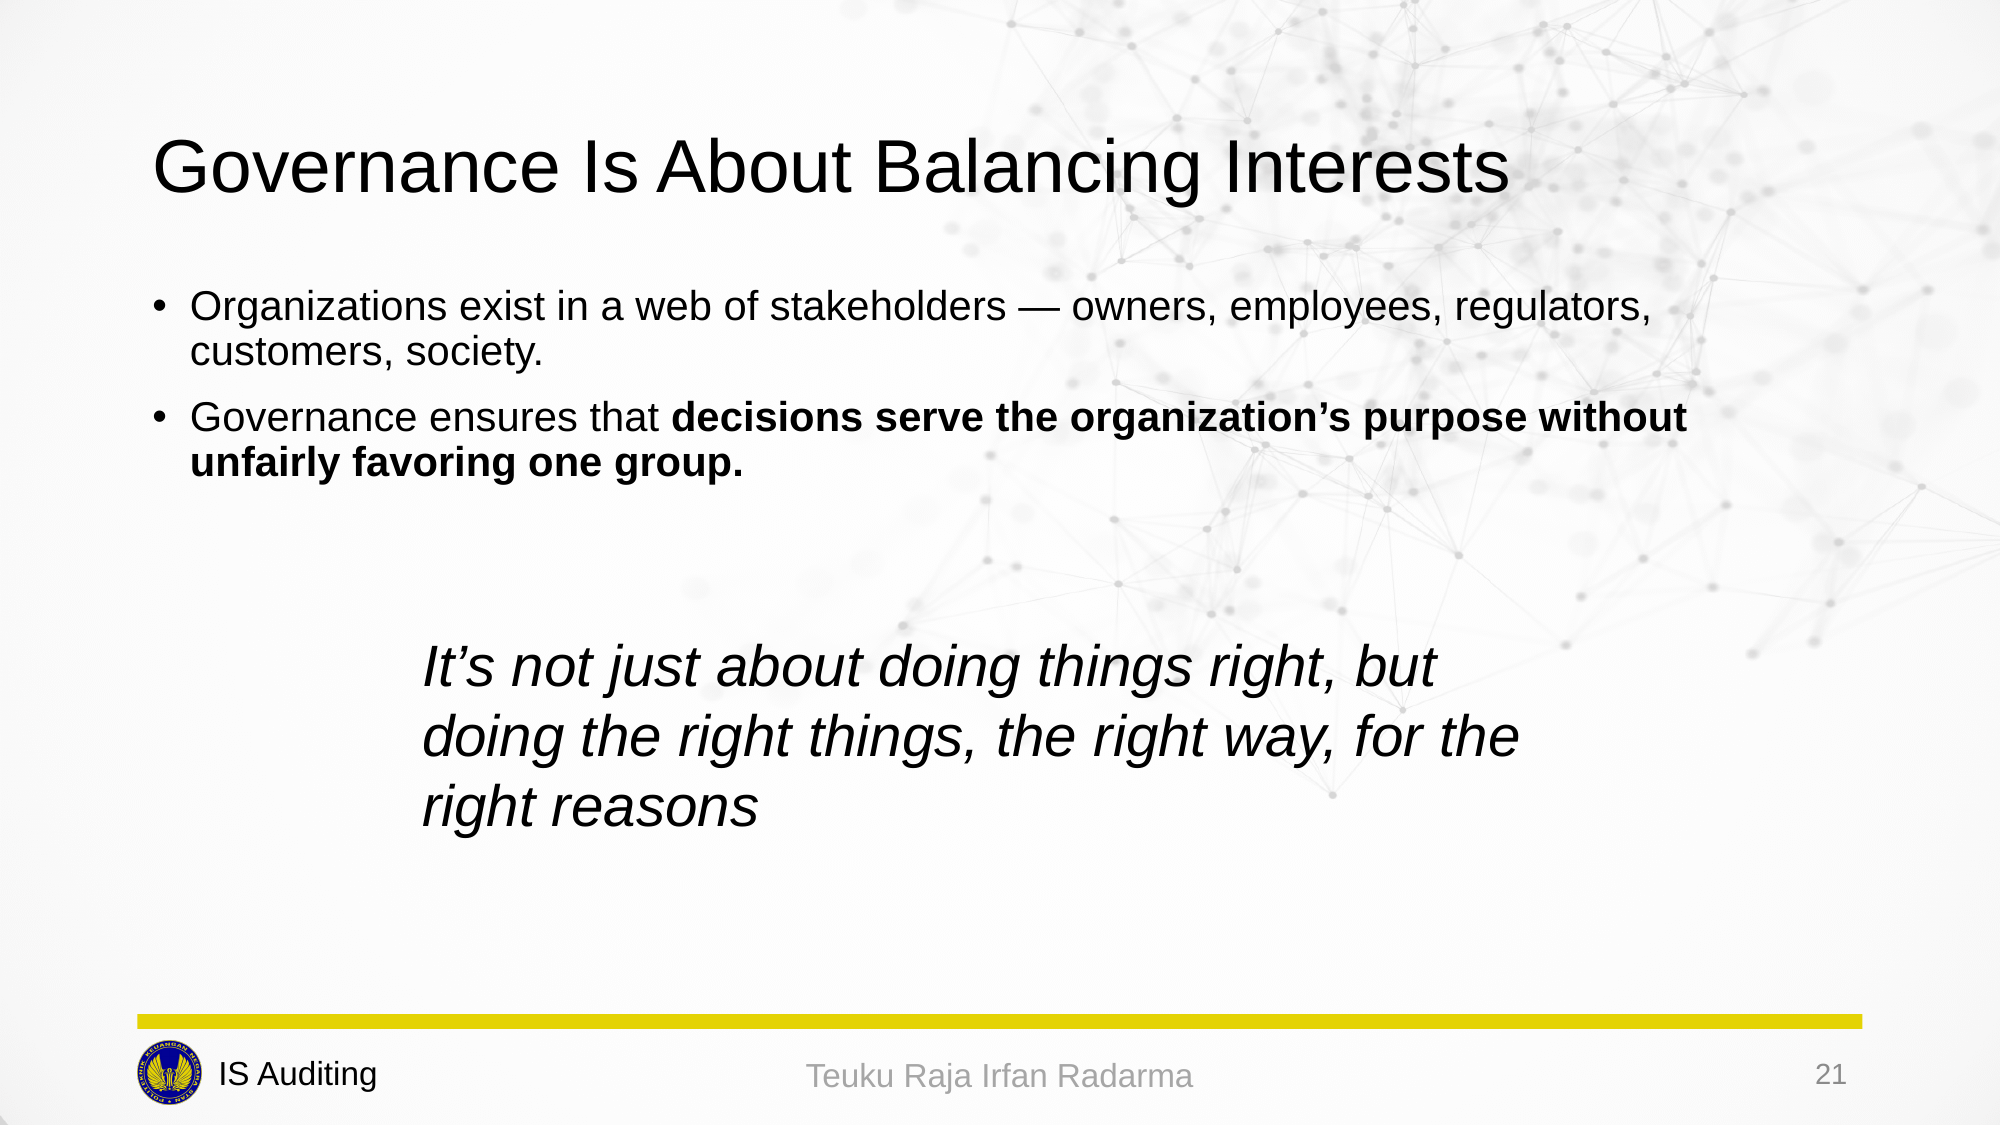

# Governance Is About Balancing Interests
Organizations exist in a web of stakeholders — owners, employees, regulators, customers, society.
Governance ensures that decisions serve the organization’s purpose without unfairly favoring one group.

It’s not just about doing things right, but doing the right things, the right way, for the right reasons
21